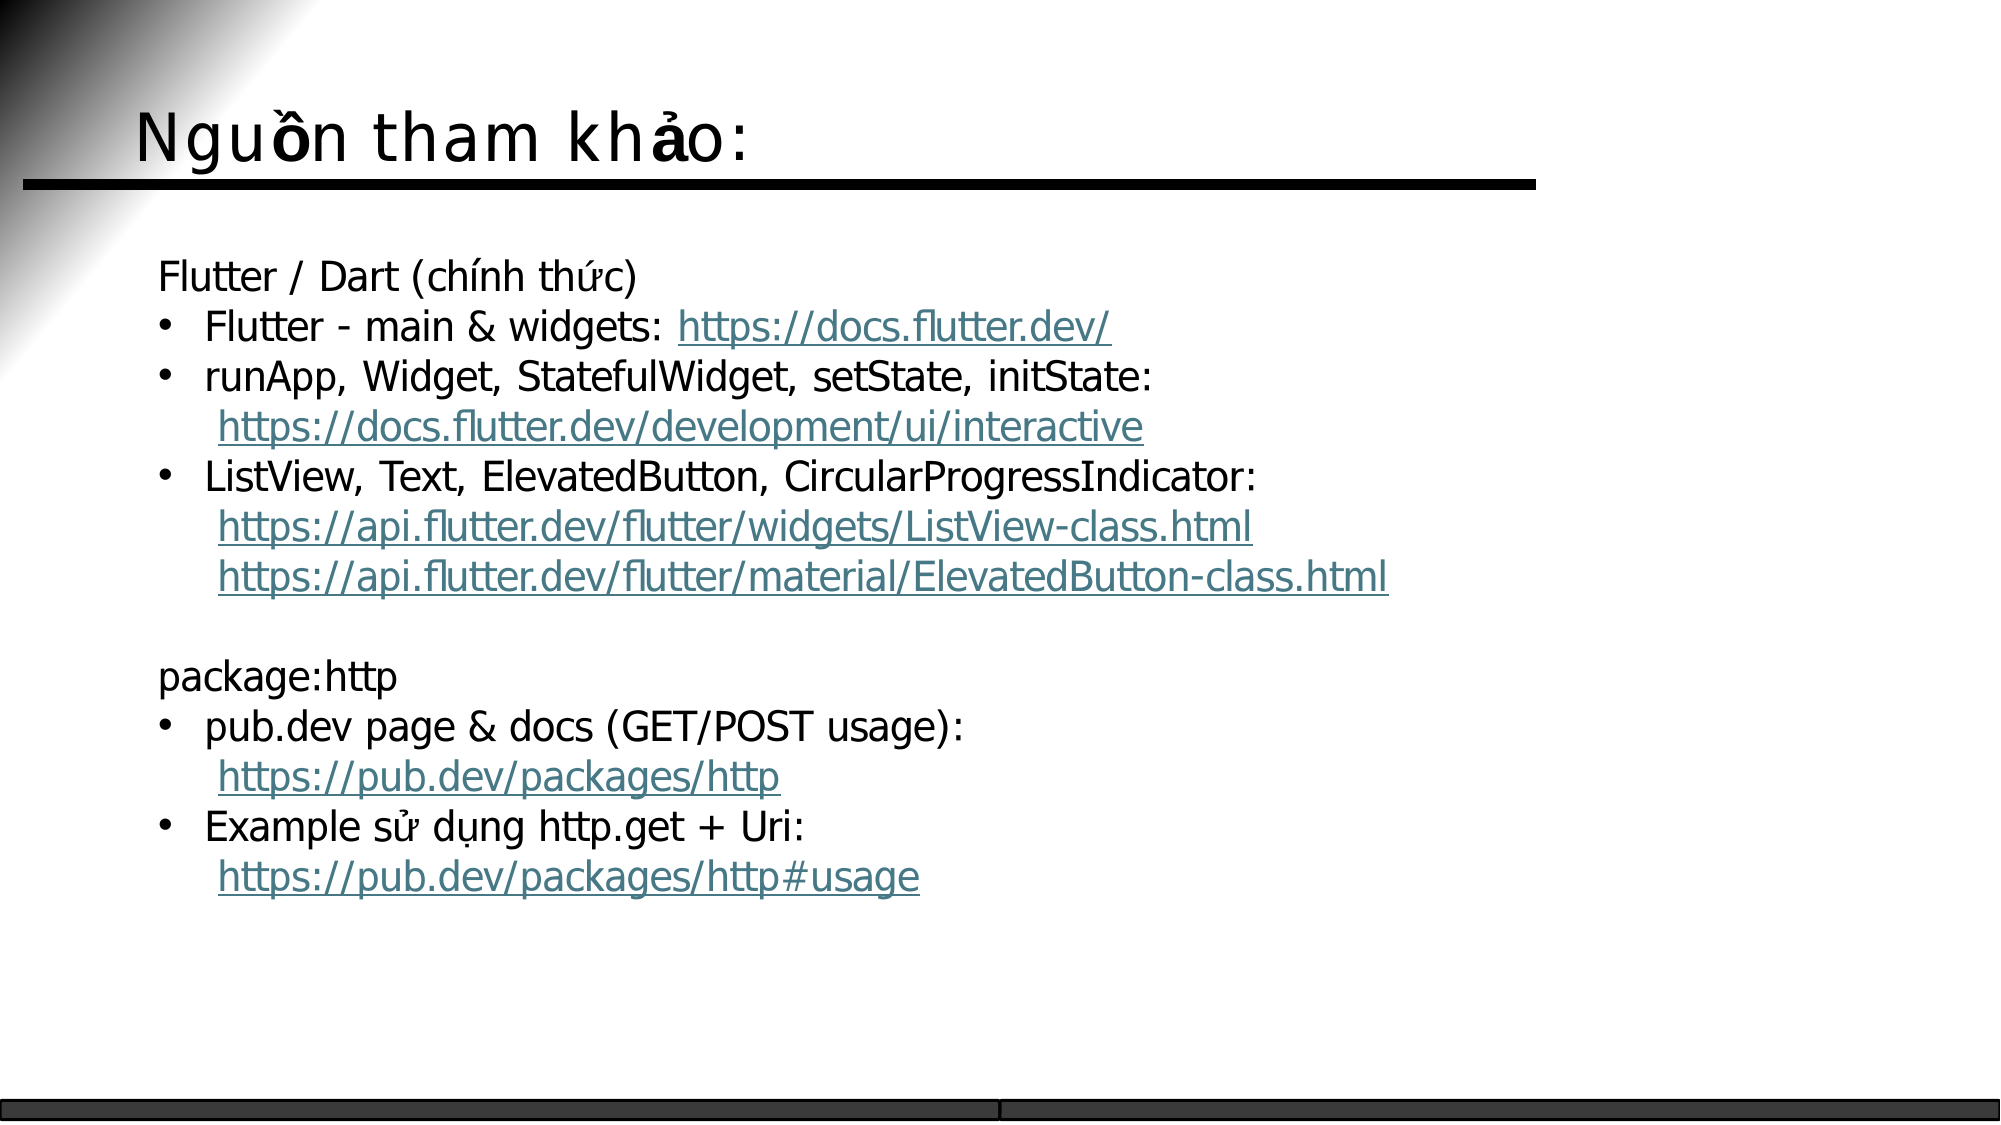

Nguồn tham khảo:
Flutter / Dart (chính thức)
Flutter - main & widgets: https://docs.flutter.dev/
runApp, Widget, StatefulWidget, setState, initState:
 https://docs.flutter.dev/development/ui/interactive
ListView, Text, ElevatedButton, CircularProgressIndicator:
 https://api.flutter.dev/flutter/widgets/ListView-class.html
 https://api.flutter.dev/flutter/material/ElevatedButton-class.html

package:http
pub.dev page & docs (GET/POST usage):
 https://pub.dev/packages/http
Example sử dụng http.get + Uri:
 https://pub.dev/packages/http#usage